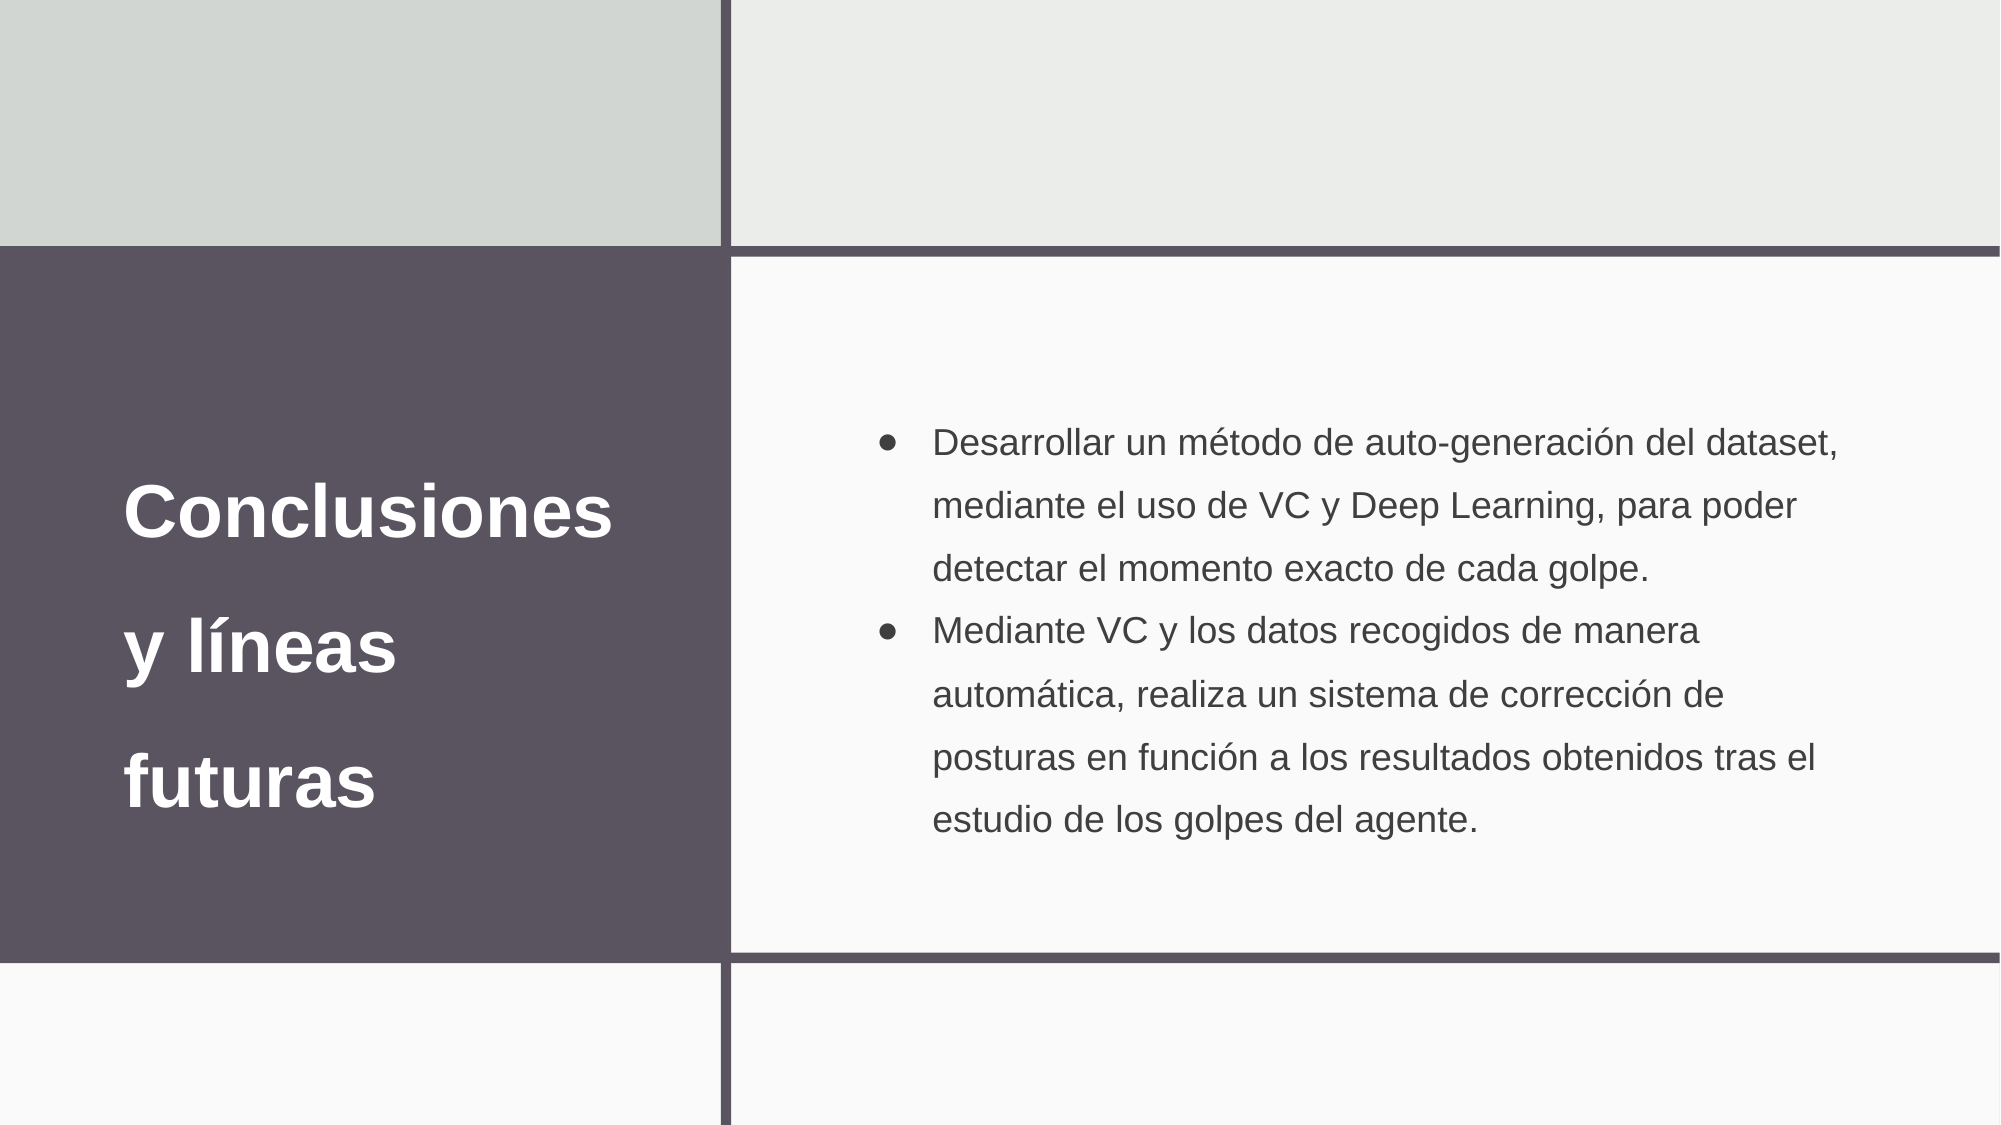

# Conclusiones y líneas futuras
Desarrollar un método de auto-generación del dataset, mediante el uso de VC y Deep Learning, para poder detectar el momento exacto de cada golpe.
Mediante VC y los datos recogidos de manera automática, realiza un sistema de corrección de posturas en función a los resultados obtenidos tras el estudio de los golpes del agente.